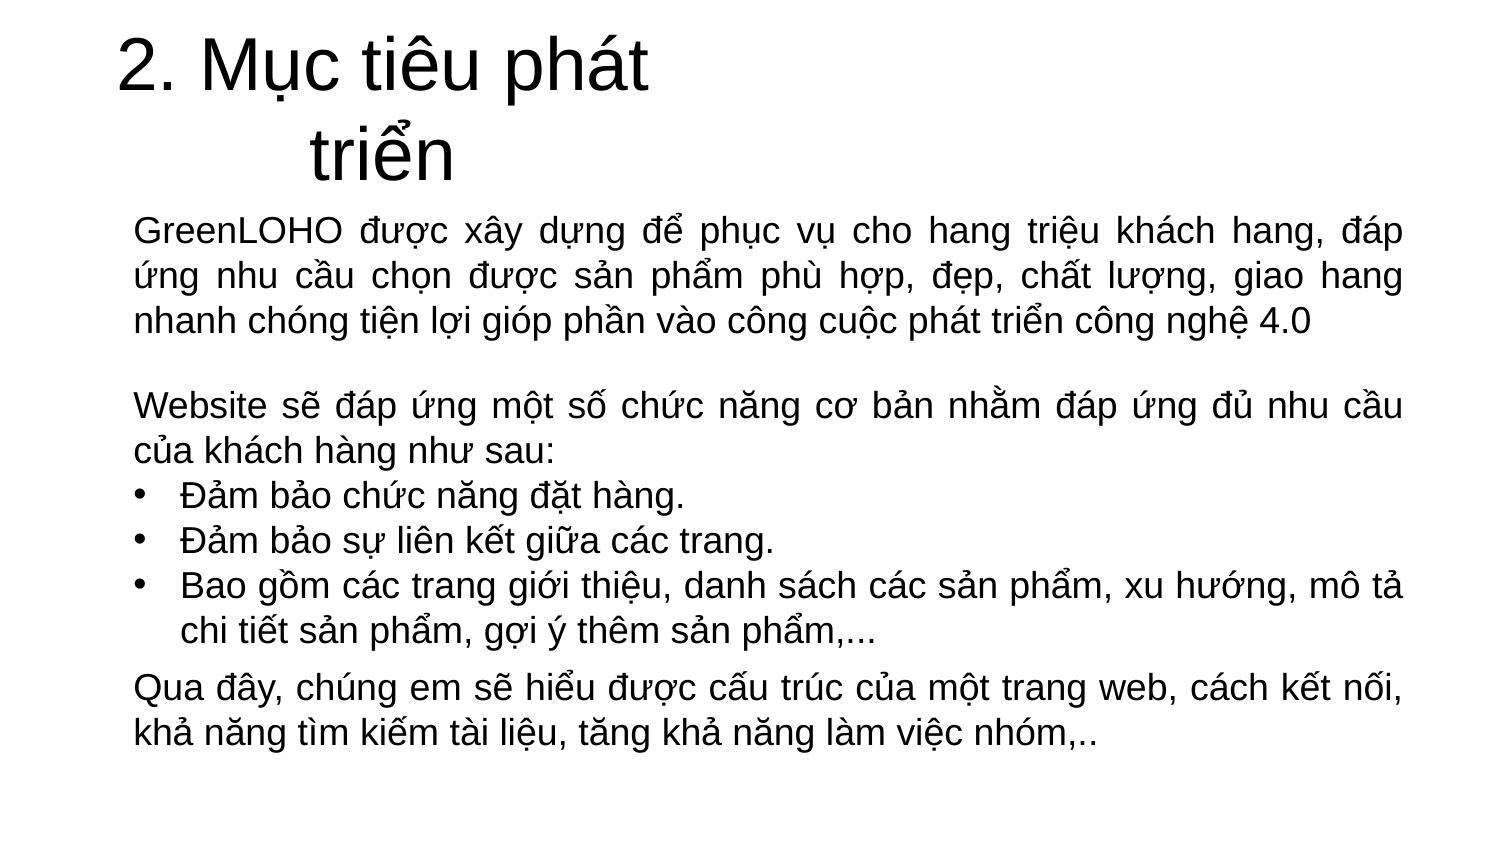

# 2. Mục tiêu phát triển
GreenLOHO được xây dựng để phục vụ cho hang triệu khách hang, đáp ứng nhu cầu chọn được sản phẩm phù hợp, đẹp, chất lượng, giao hang nhanh chóng tiện lợi gióp phần vào công cuộc phát triển công nghệ 4.0
Website sẽ đáp ứng một số chức năng cơ bản nhằm đáp ứng đủ nhu cầu của khách hàng như sau:
Đảm bảo chức năng đặt hàng.
Đảm bảo sự liên kết giữa các trang.
Bao gồm các trang giới thiệu, danh sách các sản phẩm, xu hướng, mô tả chi tiết sản phẩm, gợi ý thêm sản phẩm,...

Qua đây, chúng em sẽ hiểu được cấu trúc của một trang web, cách kết nối, khả năng tìm kiếm tài liệu, tăng khả năng làm việc nhóm,..